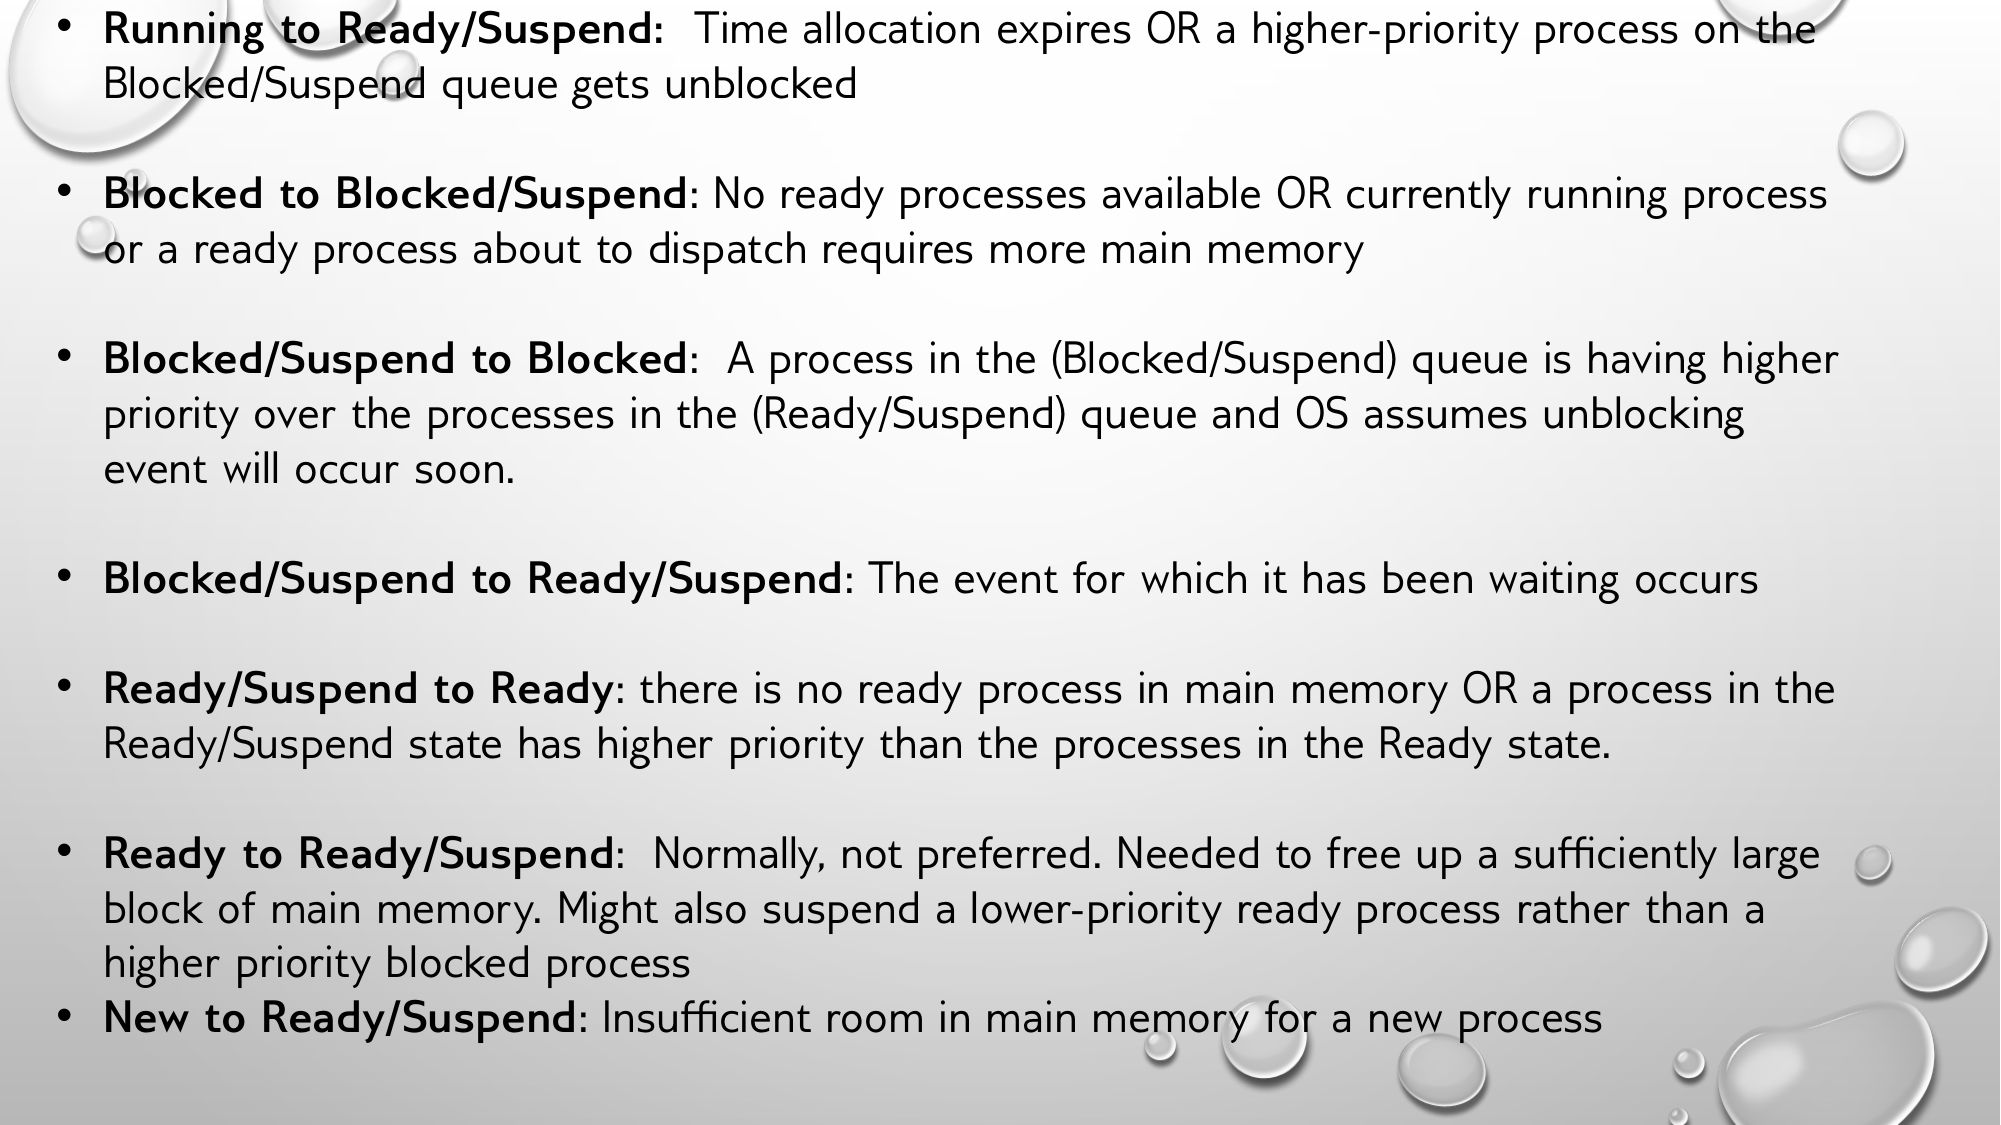

Running to Ready/Suspend:  Time allocation expires OR a higher-priority process on the Blocked/Suspend queue gets unblocked

Blocked to Blocked/Suspend: No ready processes available OR currently running process or a ready process about to dispatch requires more main memory

Blocked/Suspend to Blocked:  A process in the (Blocked/Suspend) queue is having higher priority over the processes in the (Ready/Suspend) queue and OS assumes unblocking event will occur soon.

Blocked/Suspend to Ready/Suspend: The event for which it has been waiting occurs

Ready/Suspend to Ready: there is no ready process in main memory OR a process in the Ready/Suspend state has higher priority than the processes in the Ready state.

Ready to Ready/Suspend:  Normally, not preferred. Needed to free up a sufficiently large block of main memory. Might also suspend a lower-priority ready process rather than a higher priority blocked process
New to Ready/Suspend: Insufficient room in main memory for a new process